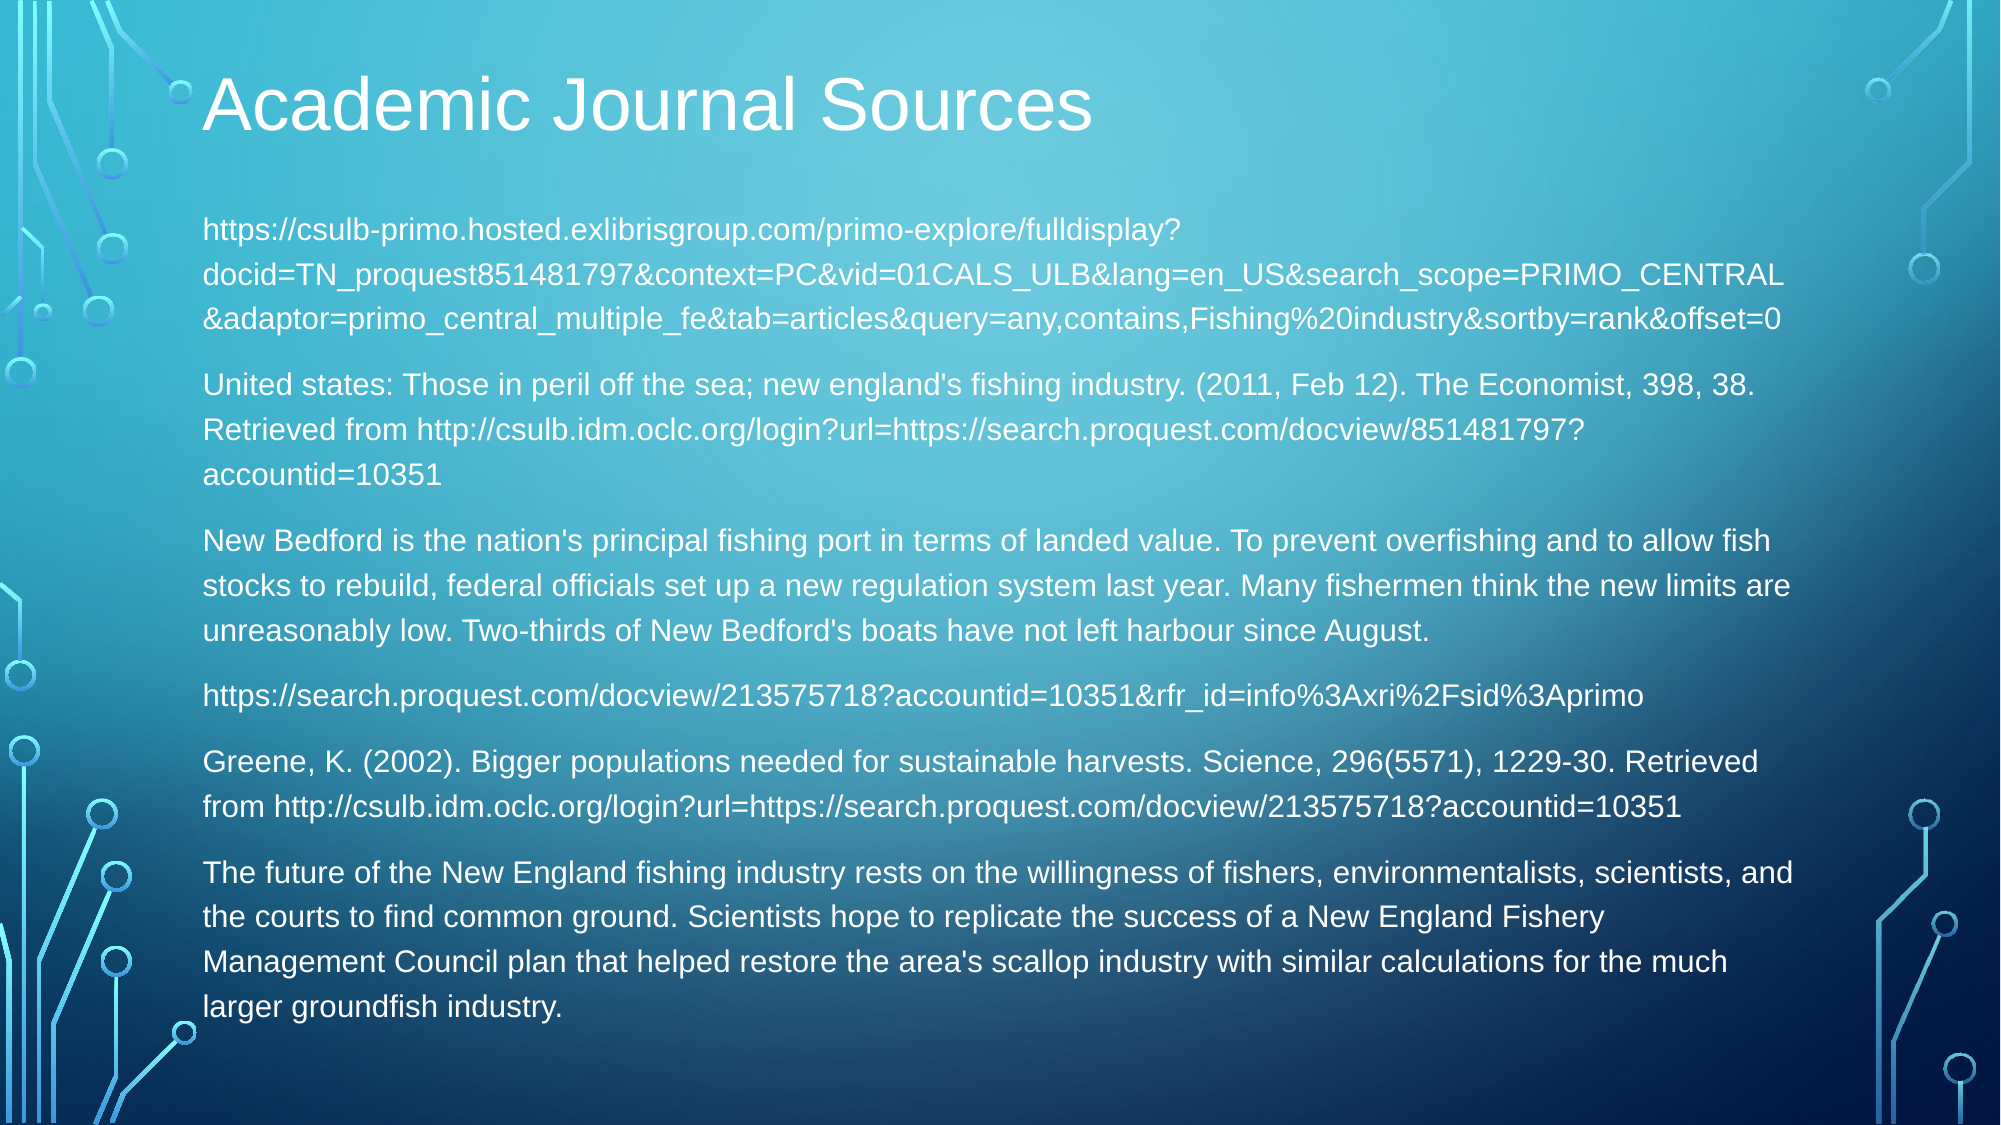

# Academic Journal Sources
https://csulb-primo.hosted.exlibrisgroup.com/primo-explore/fulldisplay?docid=TN_proquest851481797&context=PC&vid=01CALS_ULB&lang=en_US&search_scope=PRIMO_CENTRAL&adaptor=primo_central_multiple_fe&tab=articles&query=any,contains,Fishing%20industry&sortby=rank&offset=0
United states: Those in peril off the sea; new england's fishing industry. (2011, Feb 12). The Economist, 398, 38. Retrieved from http://csulb.idm.oclc.org/login?url=https://search.proquest.com/docview/851481797?accountid=10351
New Bedford is the nation's principal fishing port in terms of landed value. To prevent overfishing and to allow fish stocks to rebuild, federal officials set up a new regulation system last year. Many fishermen think the new limits are unreasonably low. Two-thirds of New Bedford's boats have not left harbour since August.
https://search.proquest.com/docview/213575718?accountid=10351&rfr_id=info%3Axri%2Fsid%3Aprimo
Greene, K. (2002). Bigger populations needed for sustainable harvests. Science, 296(5571), 1229-30. Retrieved from http://csulb.idm.oclc.org/login?url=https://search.proquest.com/docview/213575718?accountid=10351
The future of the New England fishing industry rests on the willingness of fishers, environmentalists, scientists, and the courts to find common ground. Scientists hope to replicate the success of a New England Fishery Management Council plan that helped restore the area's scallop industry with similar calculations for the much larger groundfish industry.